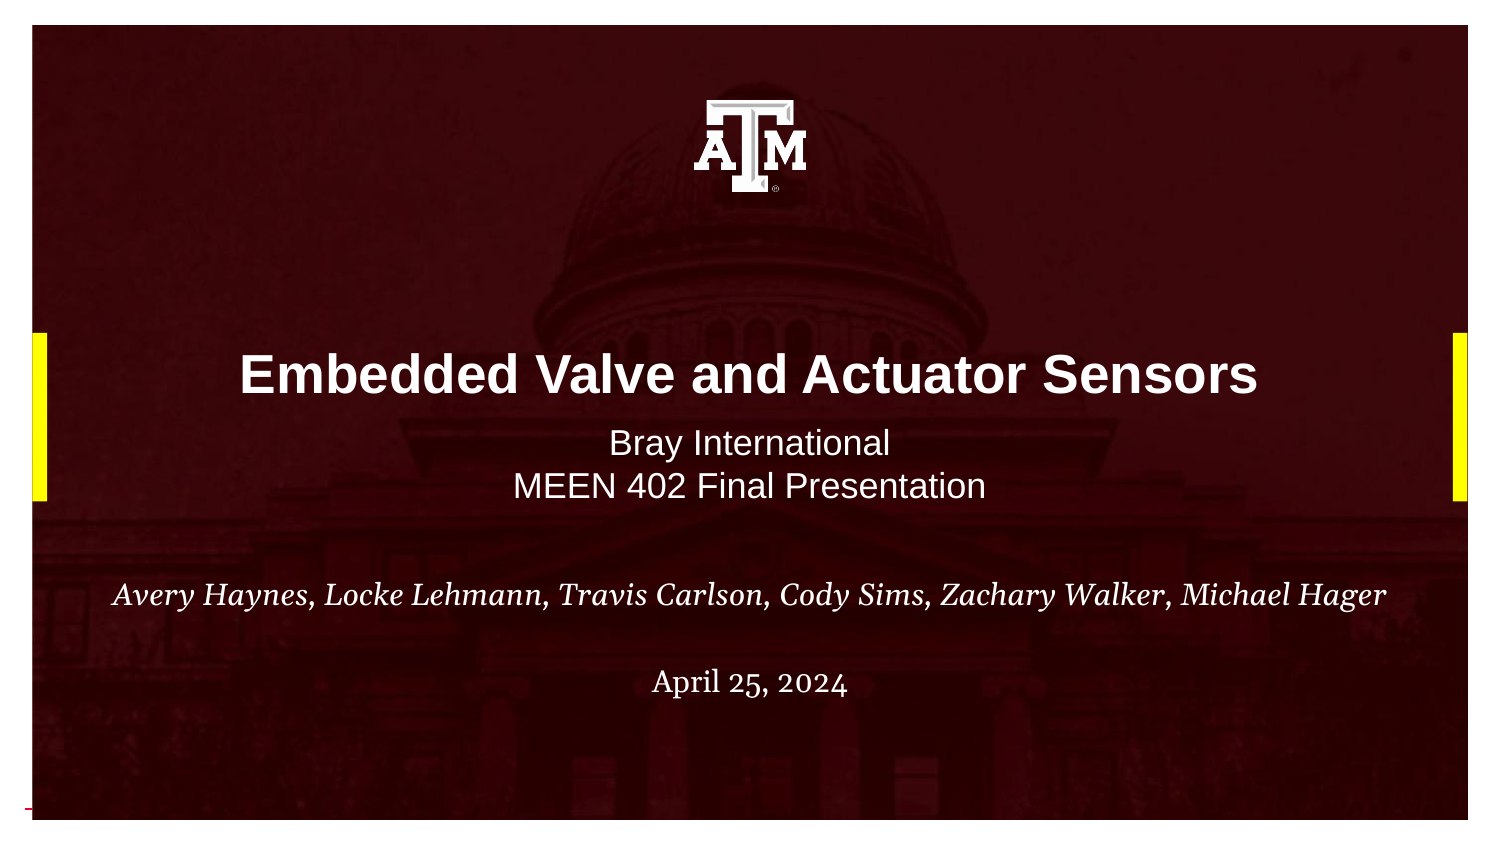

# Embedded Valve and Actuator Sensors
Bray International
MEEN 402 Final Presentation
Avery Haynes, Locke Lehmann, Travis Carlson, Cody Sims, Zachary Walker, Michael Hager

April 25, 2024